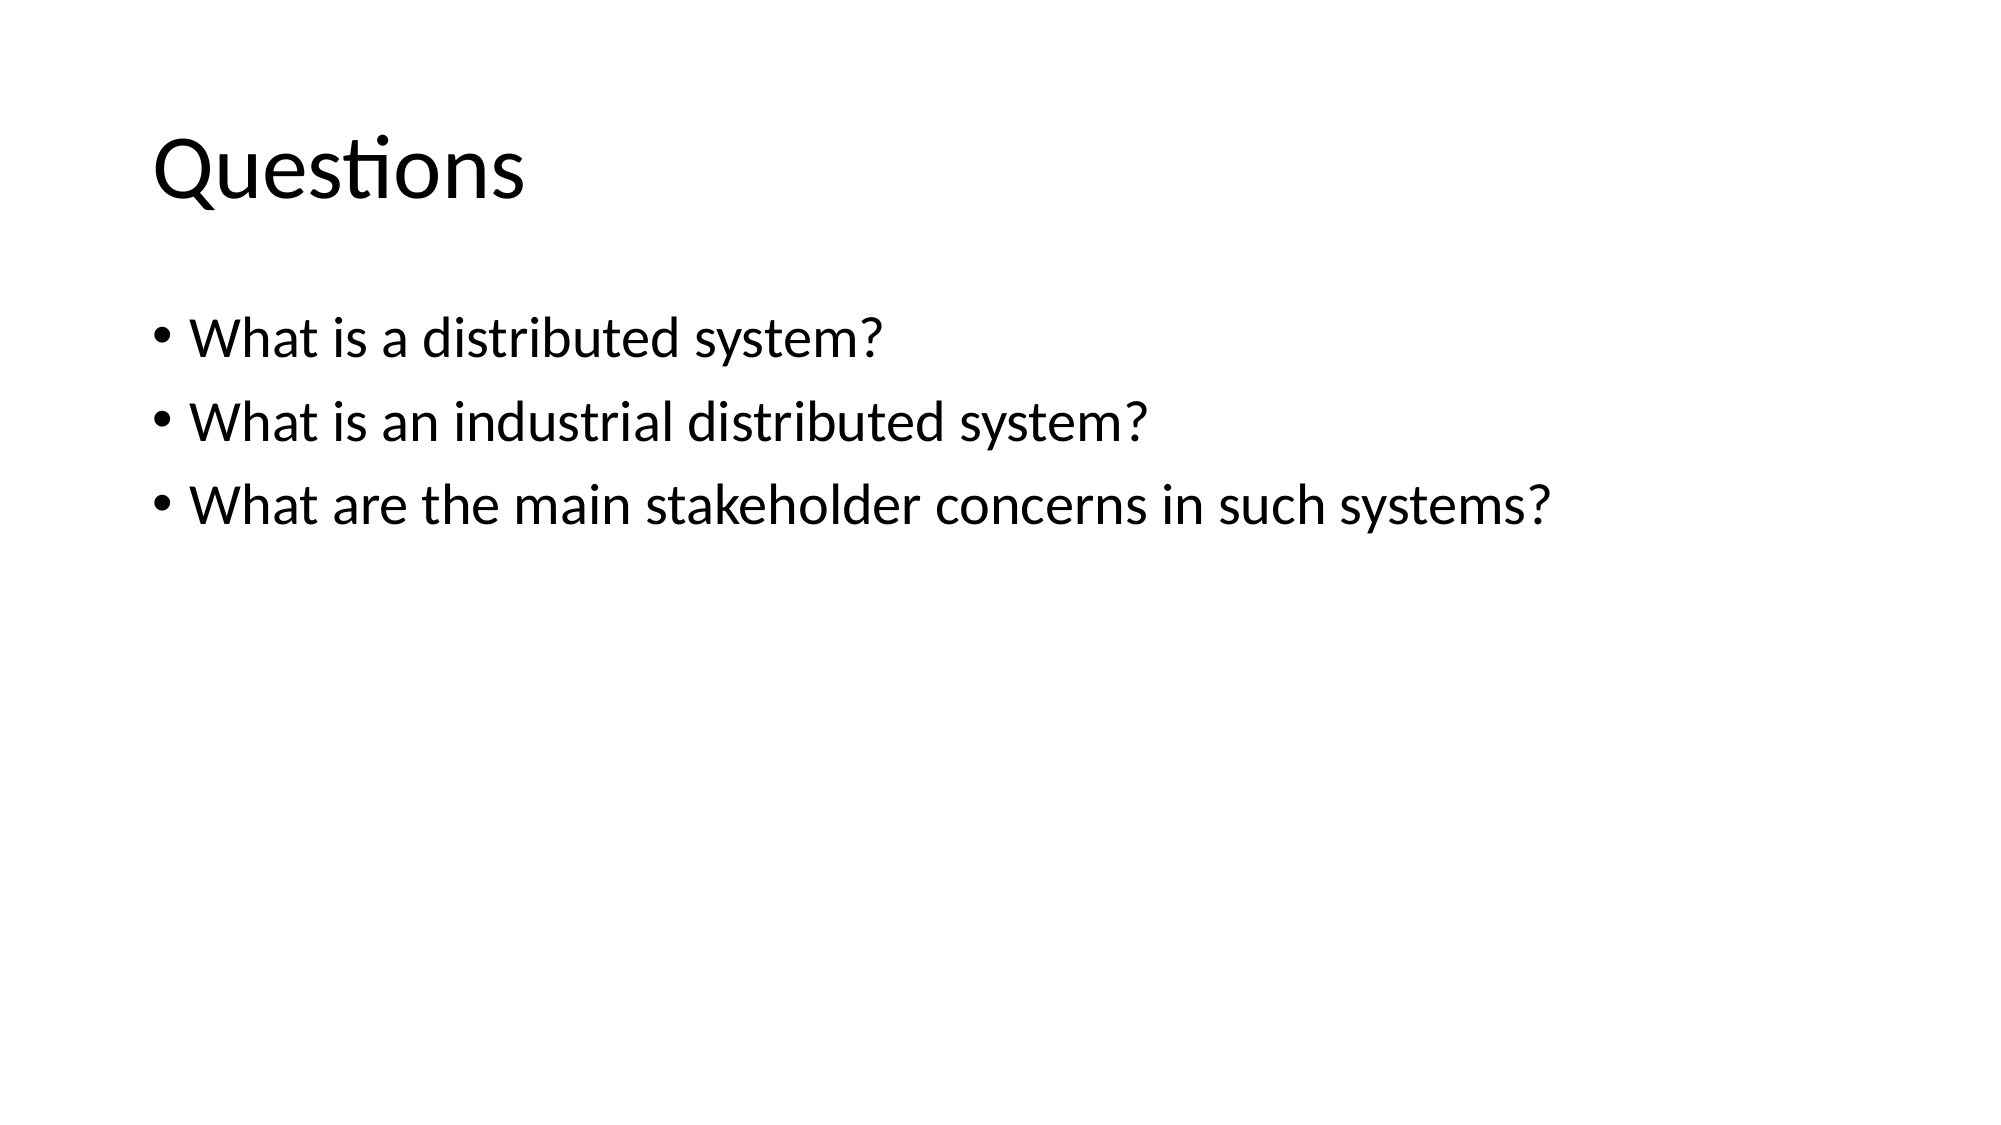

# Questions
What is a distributed system?
What is an industrial distributed system?
What are the main stakeholder concerns in such systems?